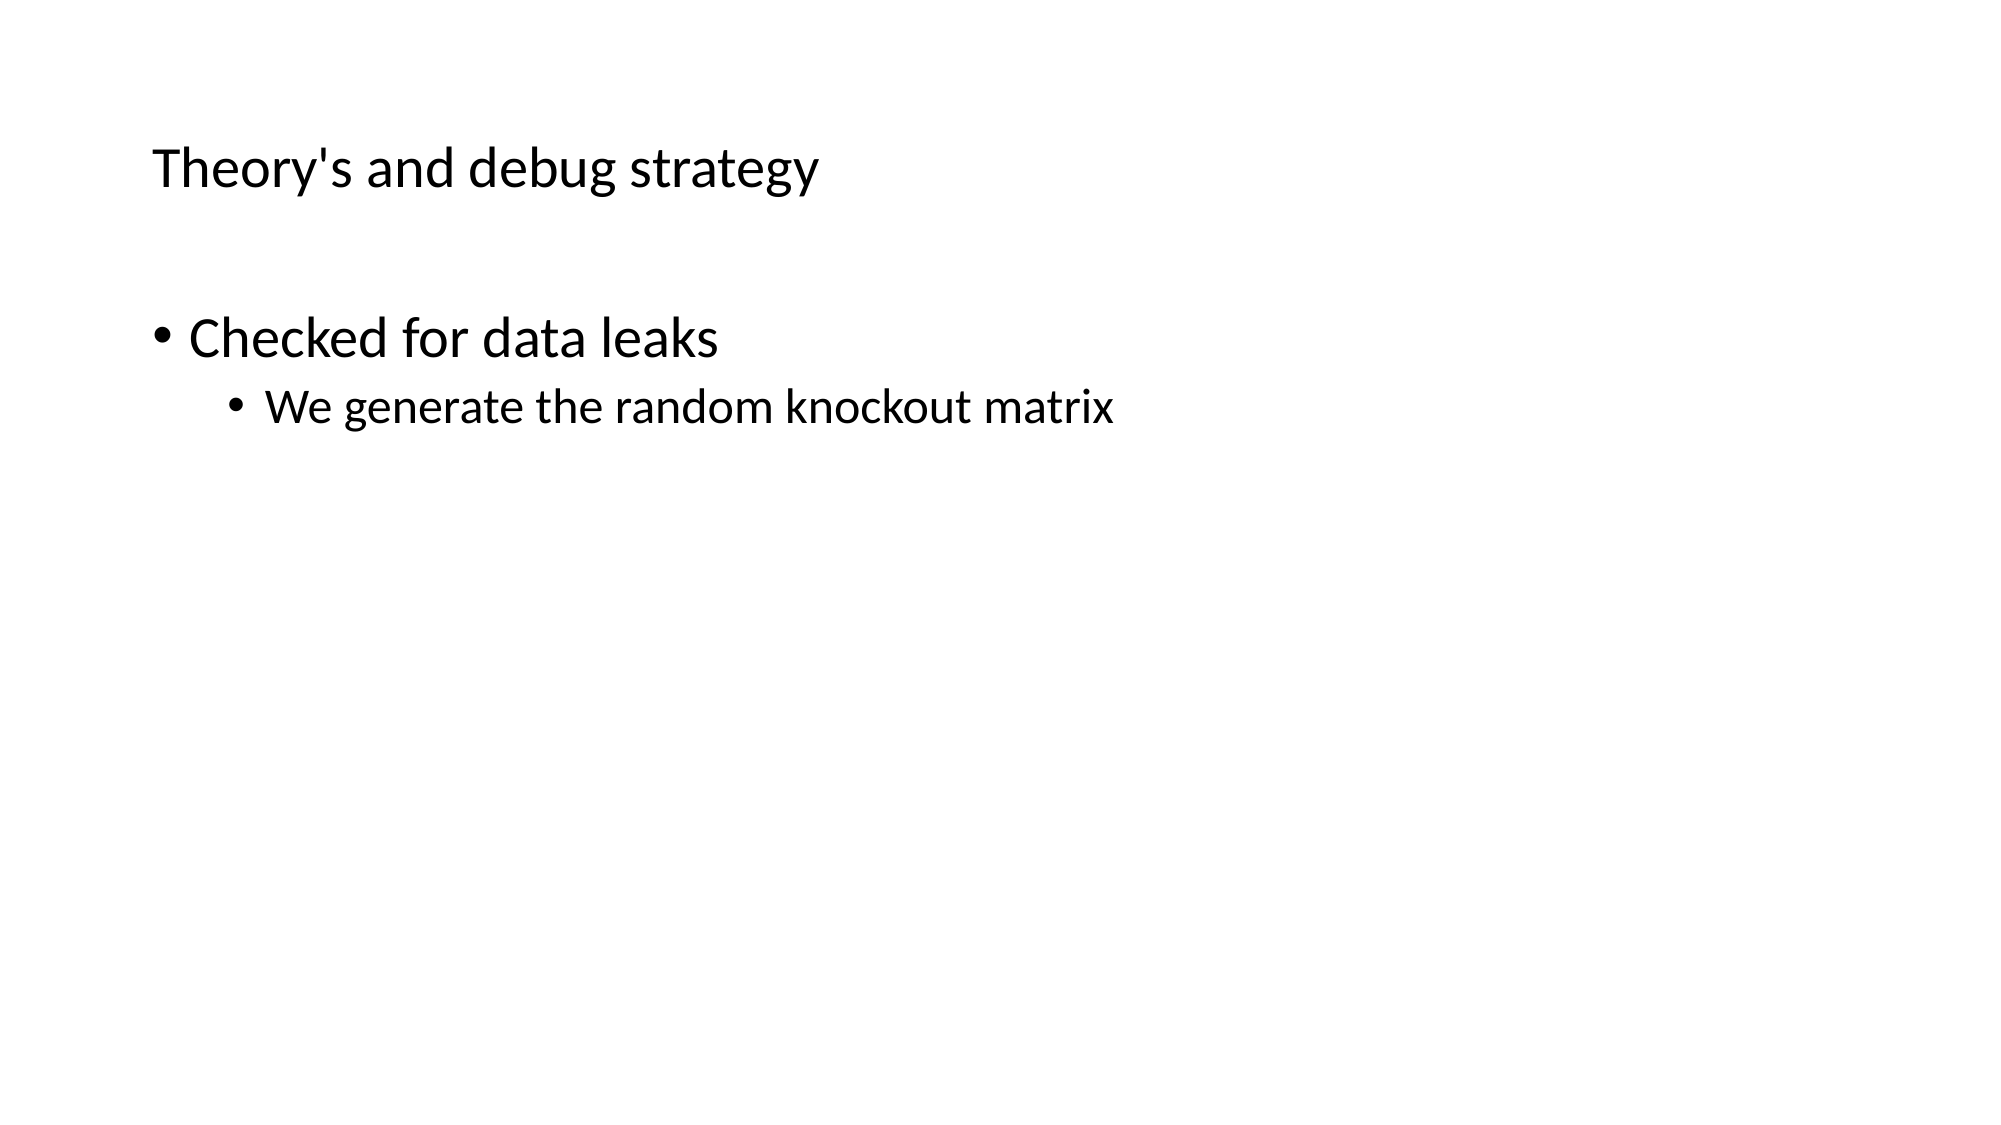

# Theory's and debug strategy
Checked for data leaks
We generate the random knockout matrix